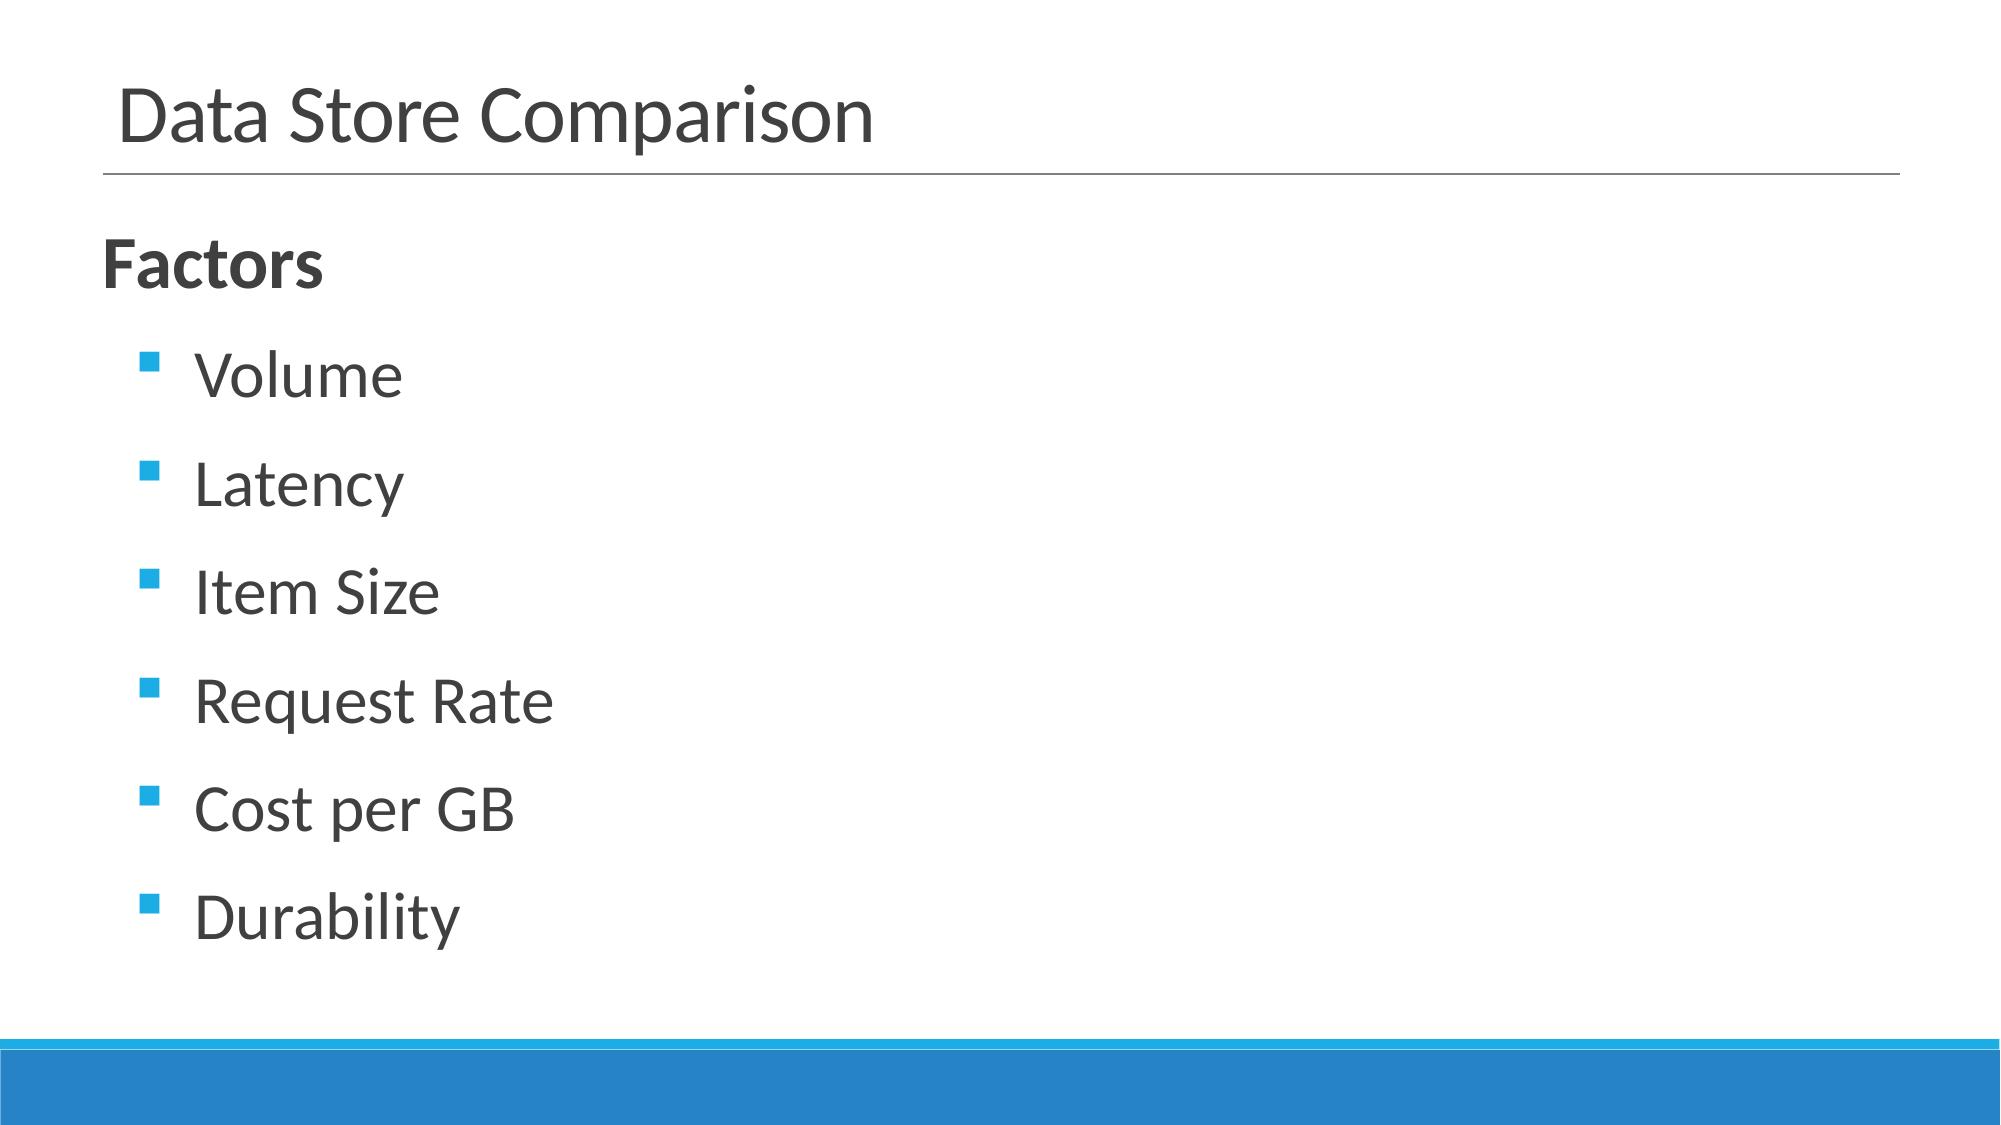

# Data Store Comparison
Factors
Volume
Latency
Item Size
Request Rate
Cost per GB
Durability